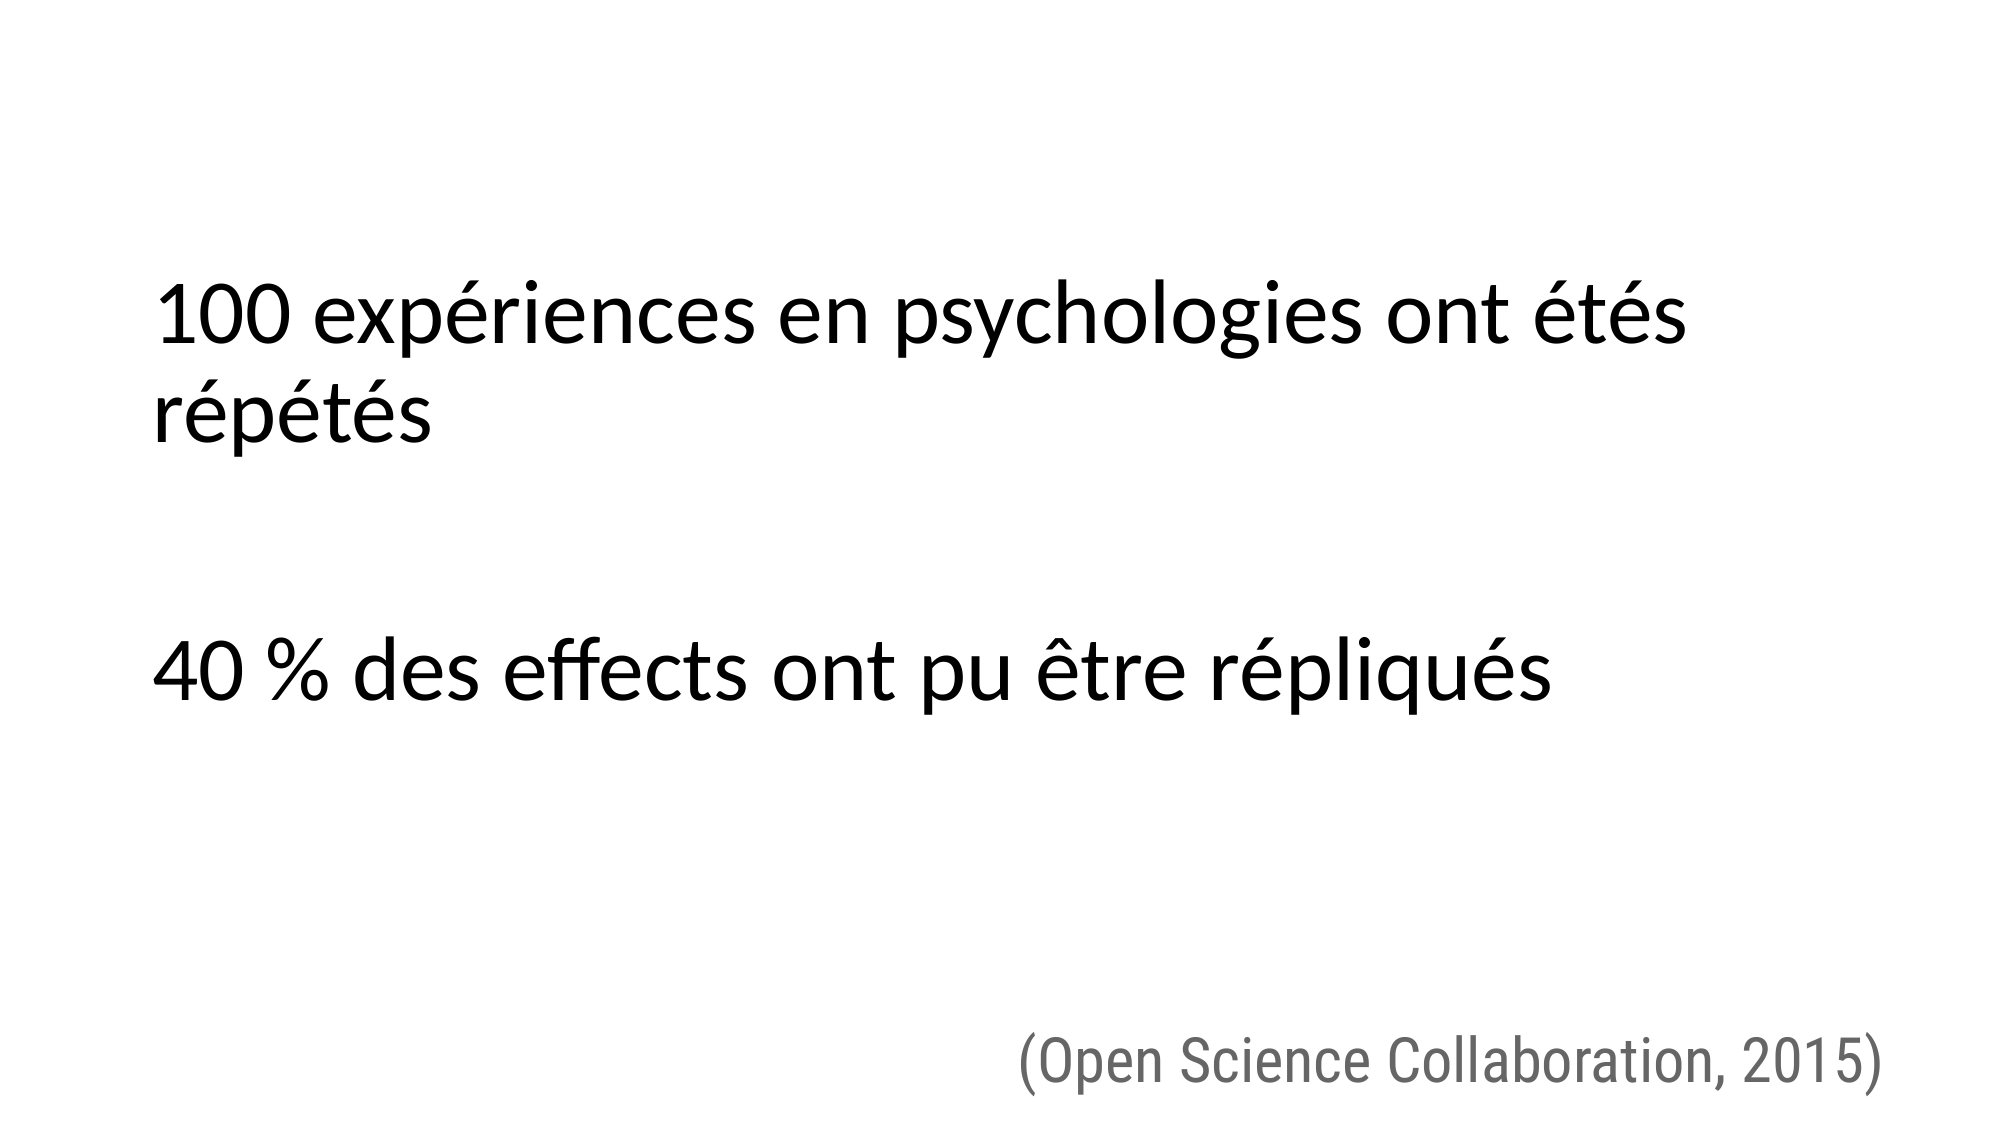

# 100 expériences en psychologies ont étés répétés
40 % des effects ont pu être répliqués
(Open Science Collaboration, 2015)